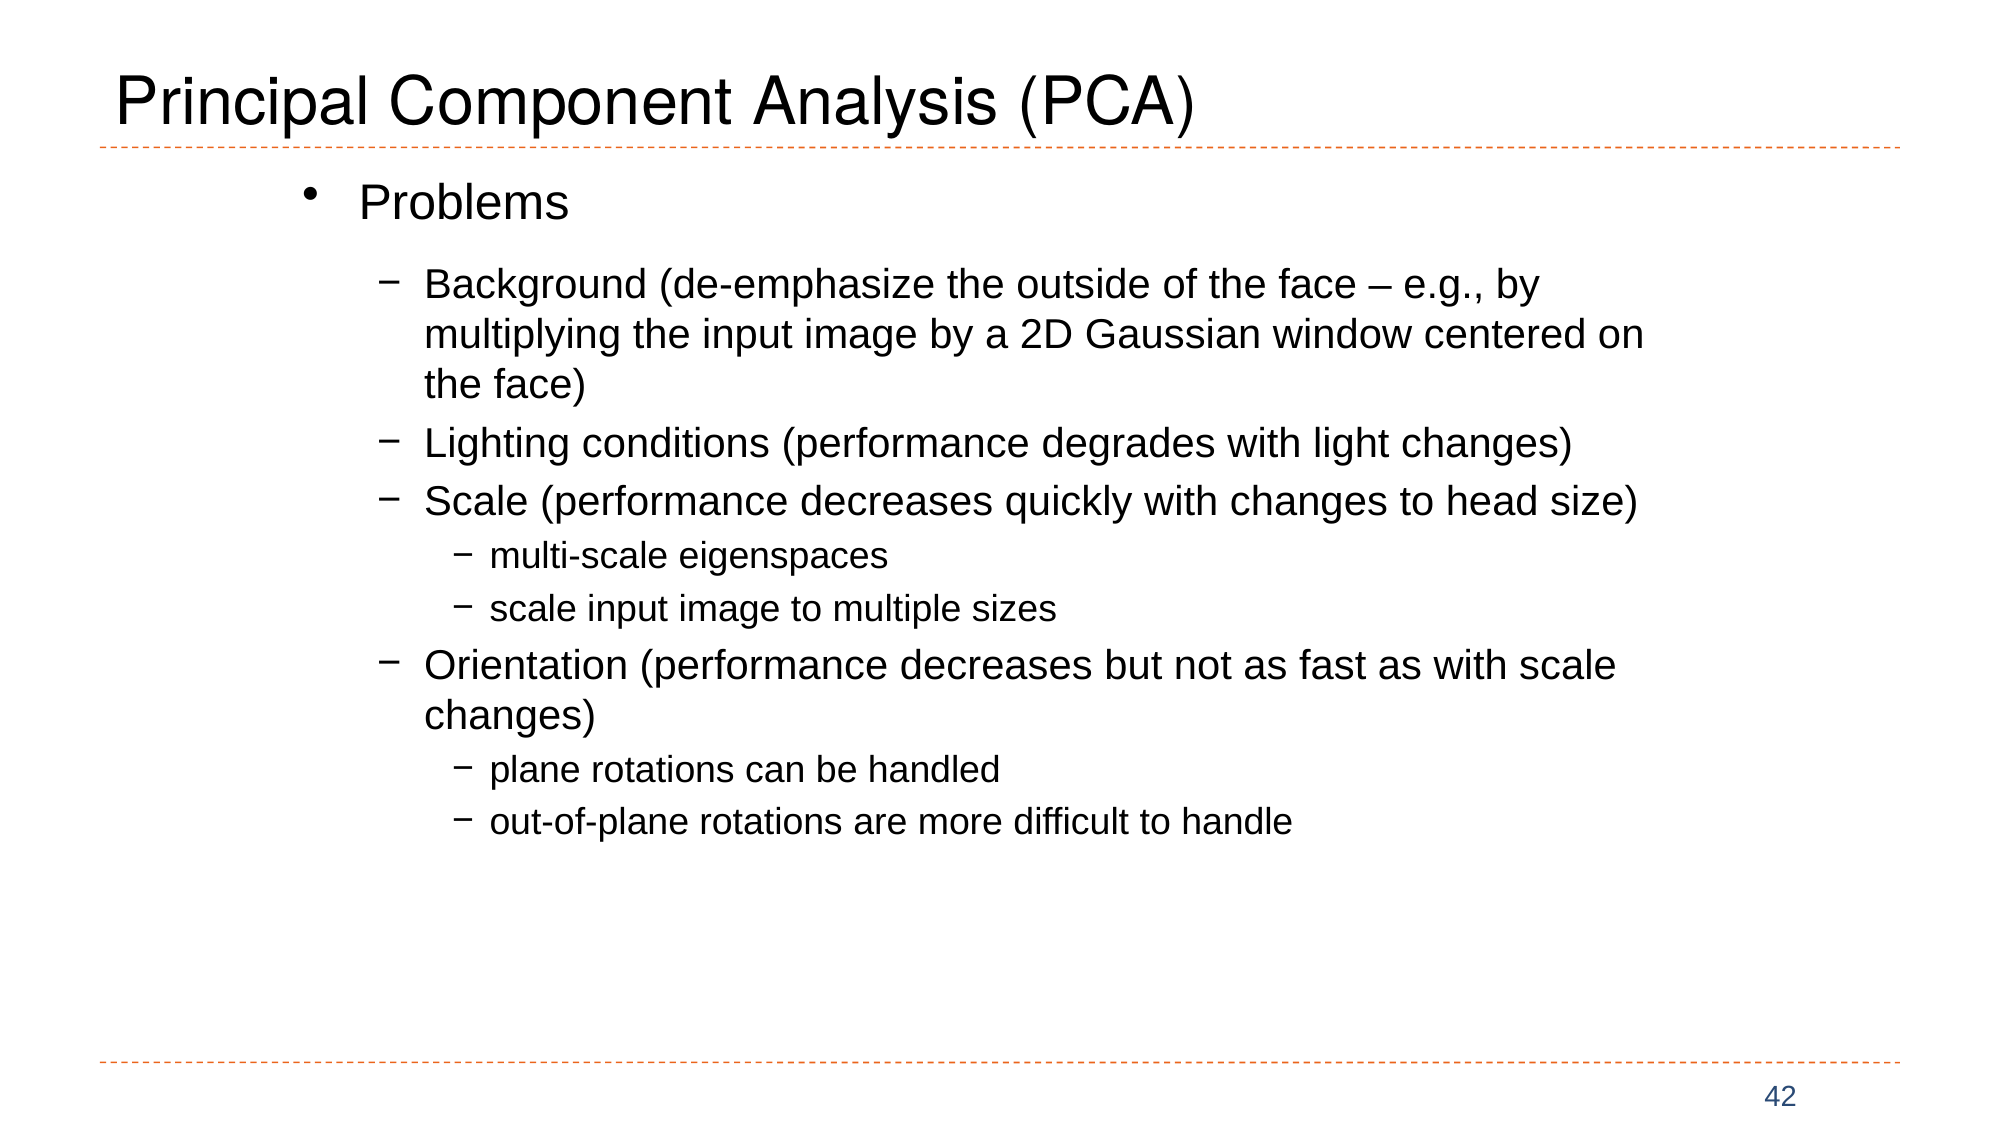

# Principal Component Analysis (PCA)
Problems
Background (de-emphasize the outside of the face – e.g., by multiplying the input image by a 2D Gaussian window centered on the face)
Lighting conditions (performance degrades with light changes)
Scale (performance decreases quickly with changes to head size)
multi-scale eigenspaces
scale input image to multiple sizes
Orientation (performance decreases but not as fast as with scale changes)
plane rotations can be handled
out-of-plane rotations are more difficult to handle